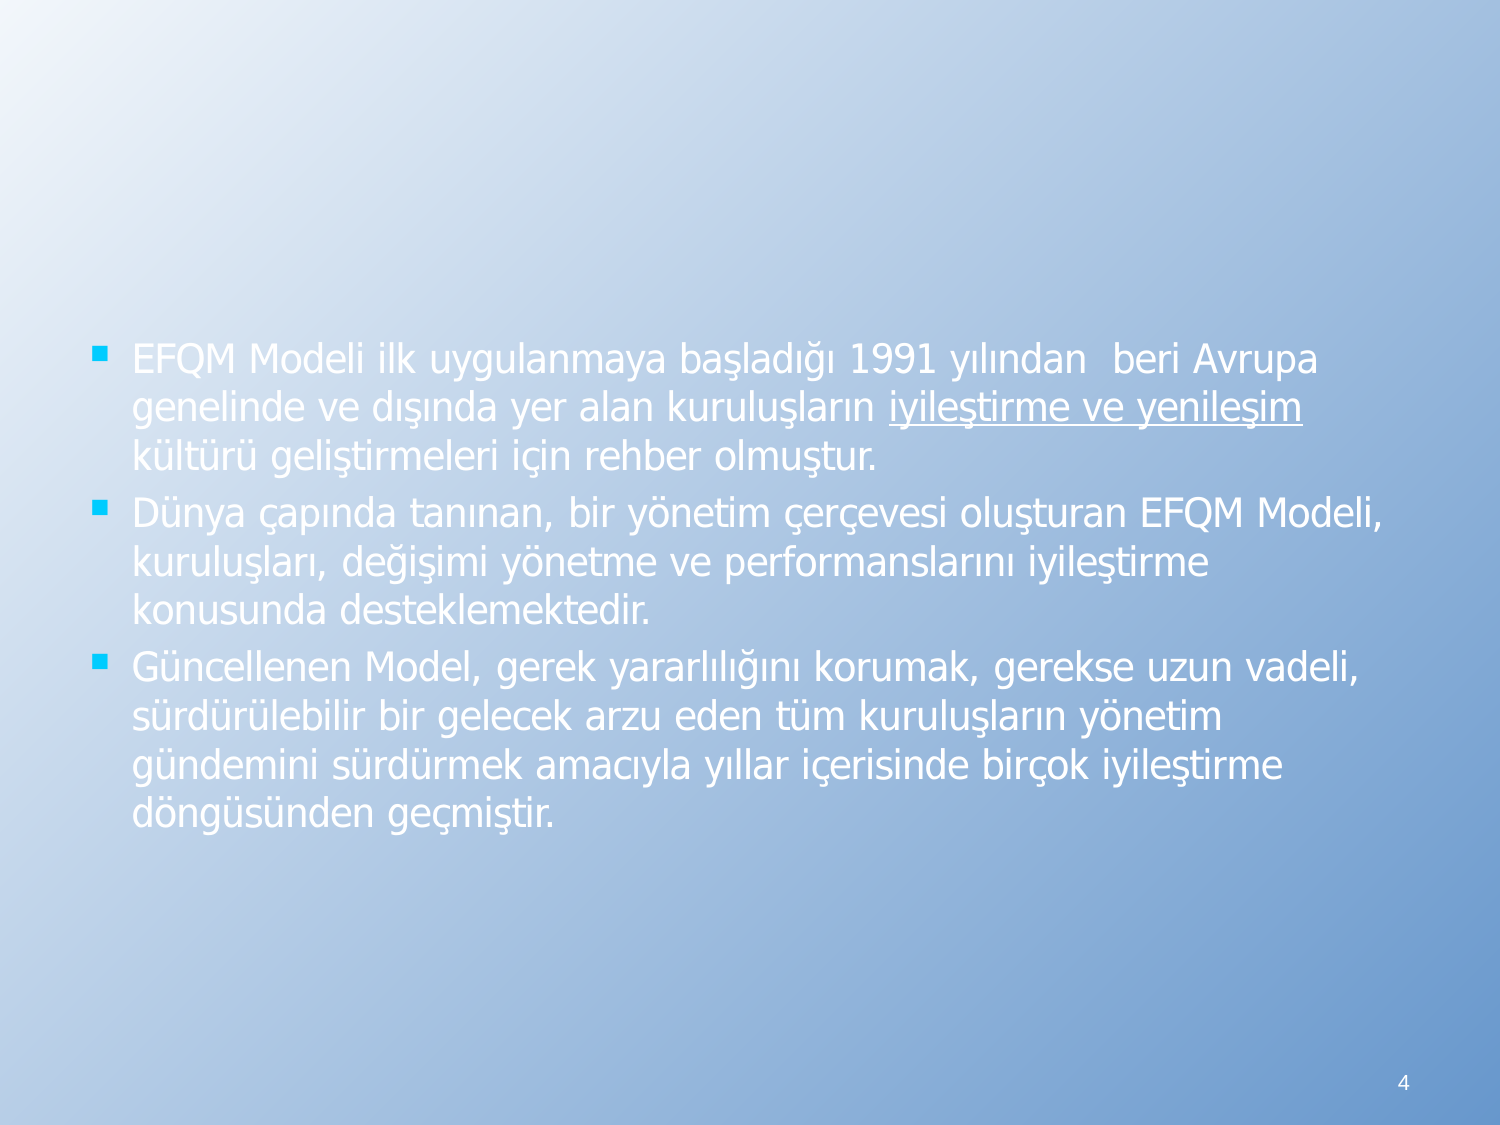

EFQM Modeli ilk uygulanmaya başladığı 1991 yılından  beri Avrupa genelinde ve dışında yer alan kuruluşların iyileştirme ve yenileşim kültürü geliştirmeleri için rehber olmuştur.
Dünya çapında tanınan, bir yönetim çerçevesi oluşturan EFQM Modeli, kuruluşları, değişimi yönetme ve performanslarını iyileştirme konusunda desteklemektedir.
Güncellenen Model, gerek yararlılığını korumak, gerekse uzun vadeli, sürdürülebilir bir gelecek arzu eden tüm kuruluşların yönetim gündemini sürdürmek amacıyla yıllar içerisinde birçok iyileştirme döngüsünden geçmiştir.
4